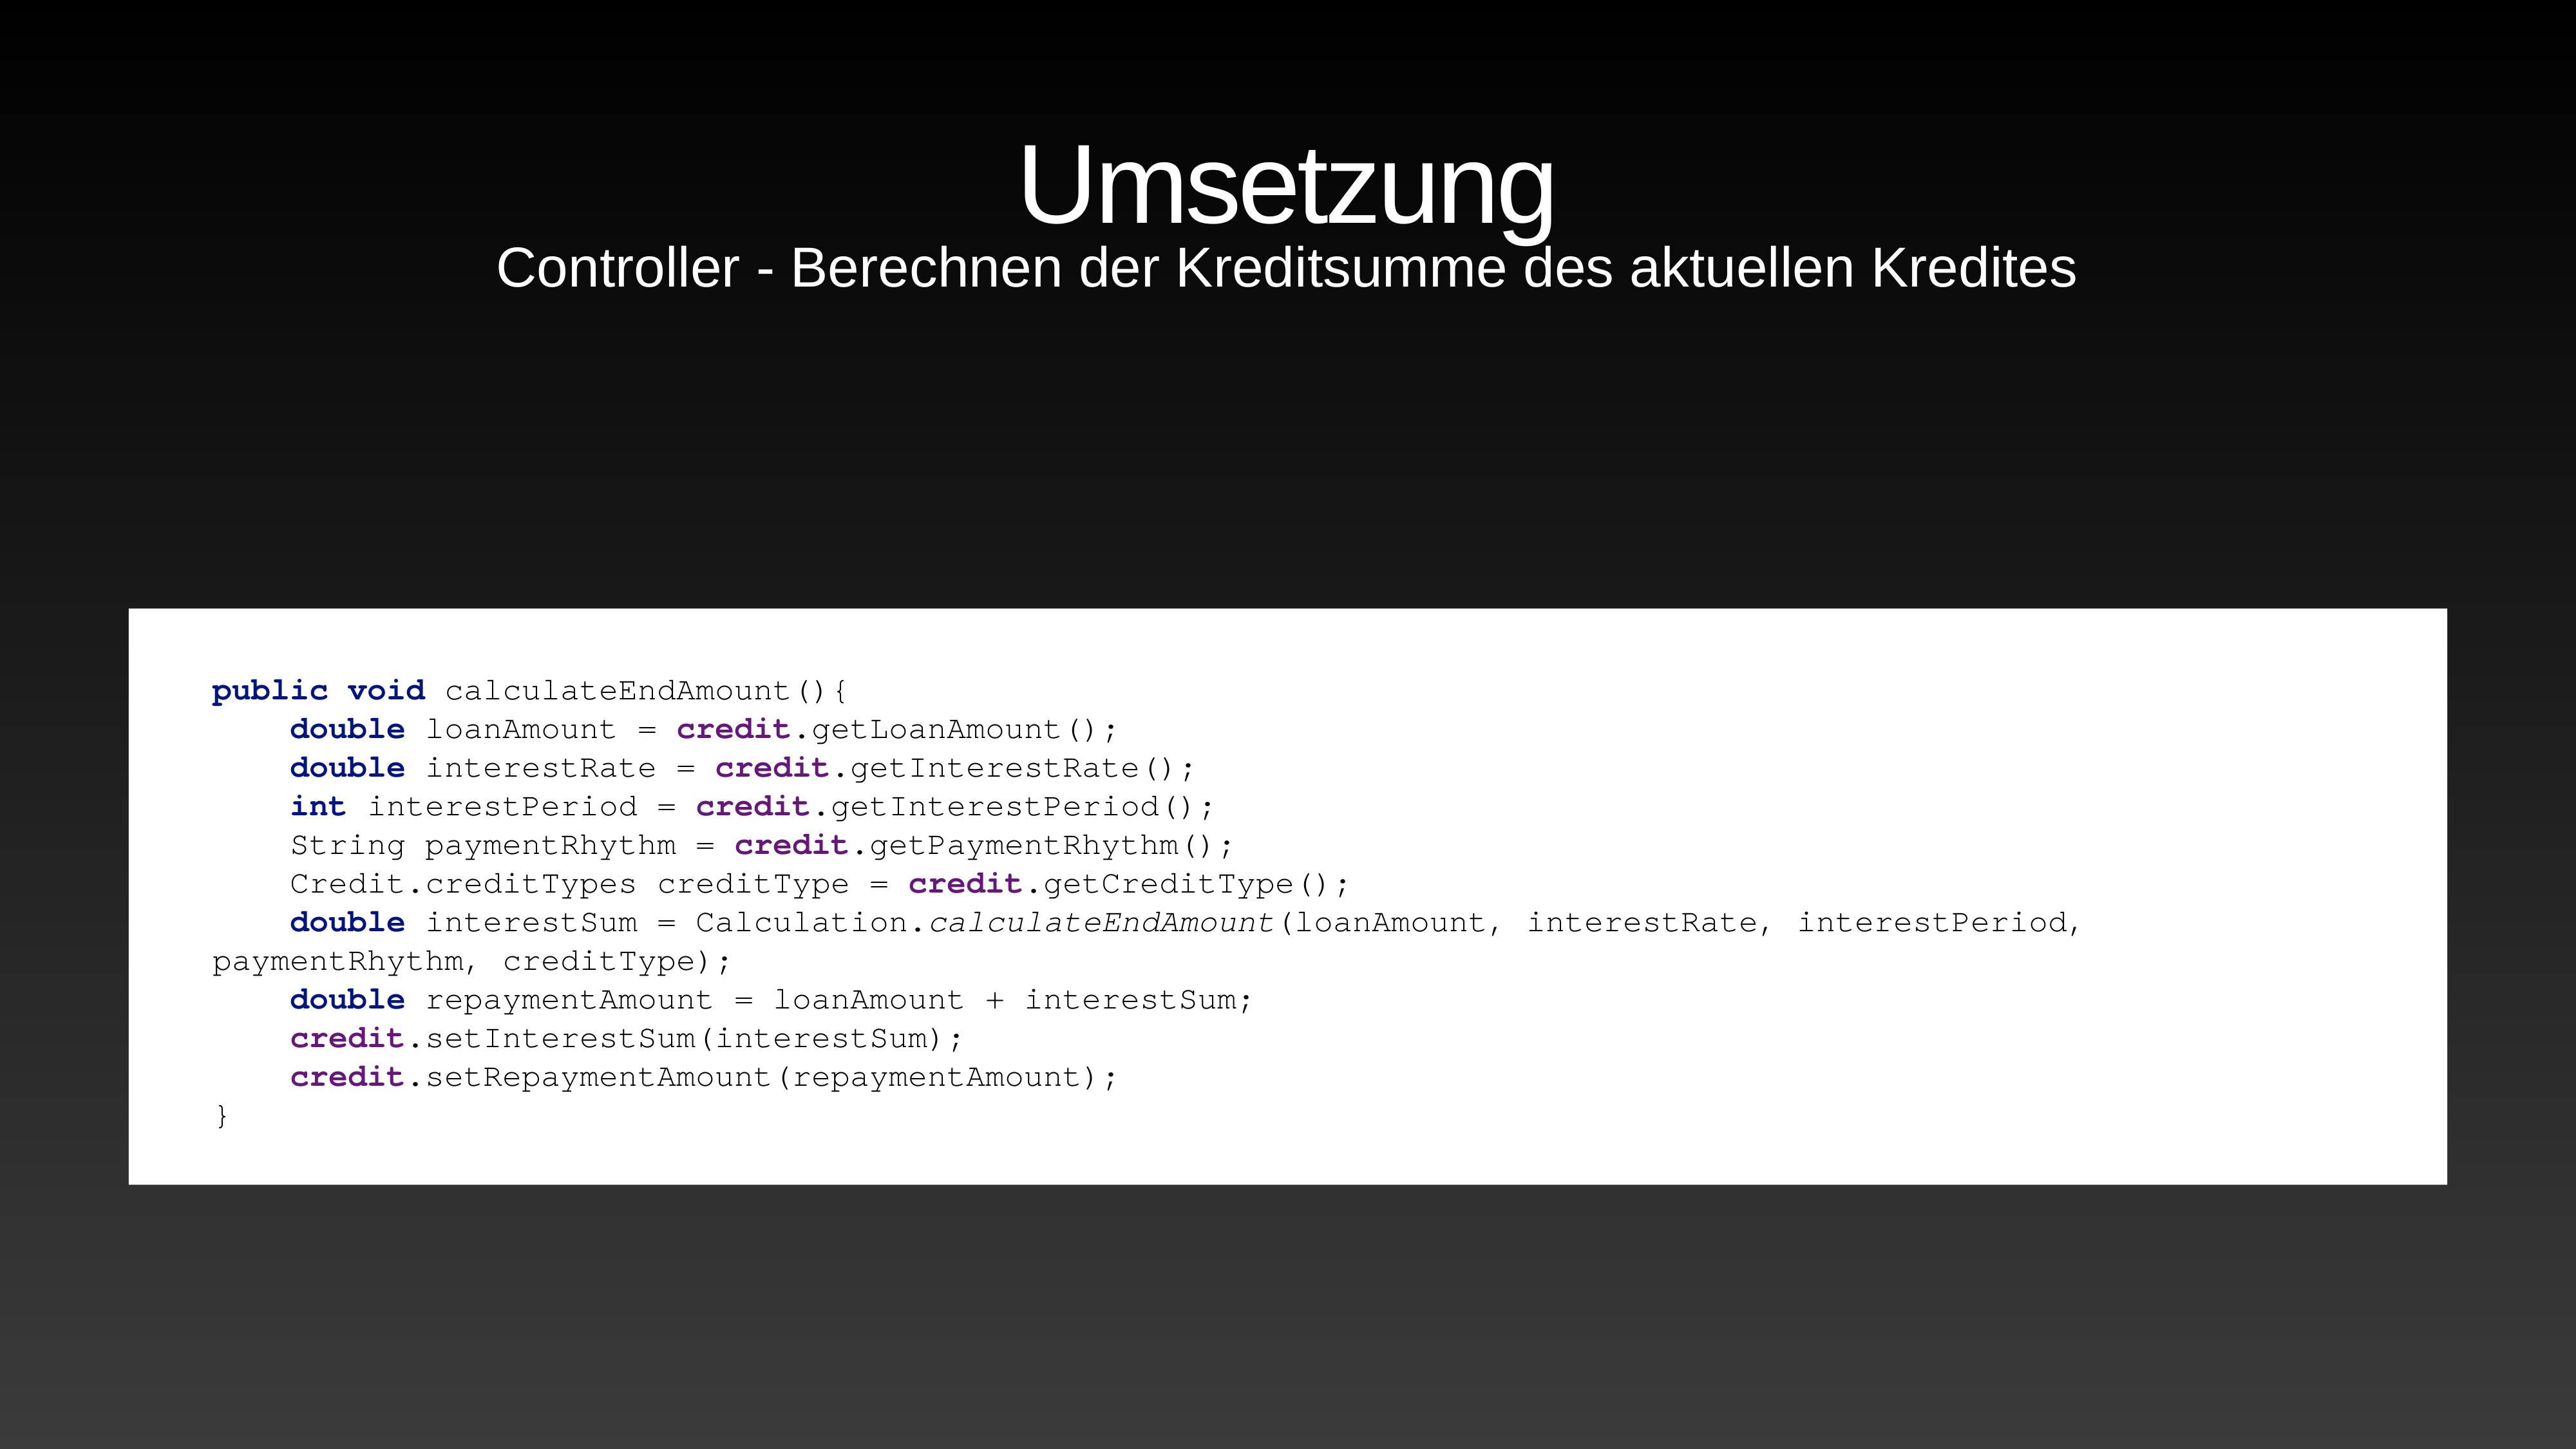

# Umsetzung
Controller - Berechnen der Kreditsumme des aktuellen Kredites

public void calculateEndAmount(){
    double loanAmount = credit.getLoanAmount();
    double interestRate = credit.getInterestRate();
    int interestPeriod = credit.getInterestPeriod();
    String paymentRhythm = credit.getPaymentRhythm();
    Credit.creditTypes creditType = credit.getCreditType();
    double interestSum = Calculation.calculateEndAmount(loanAmount, interestRate, interestPeriod, paymentRhythm, creditType);
    double repaymentAmount = loanAmount + interestSum;
    credit.setInterestSum(interestSum);
    credit.setRepaymentAmount(repaymentAmount);
}